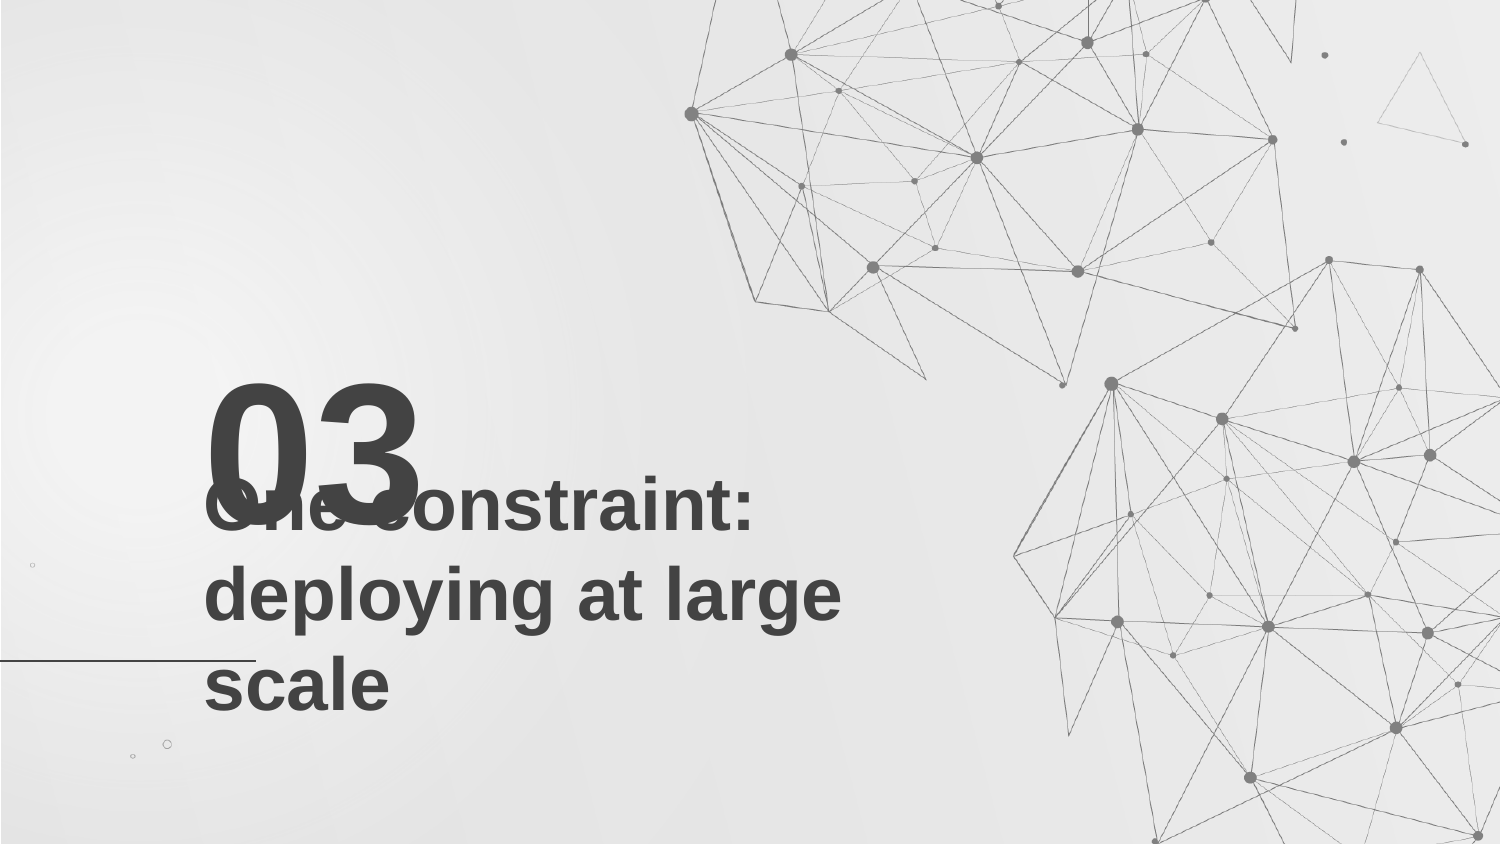

03
# One constraint: deploying at large scale